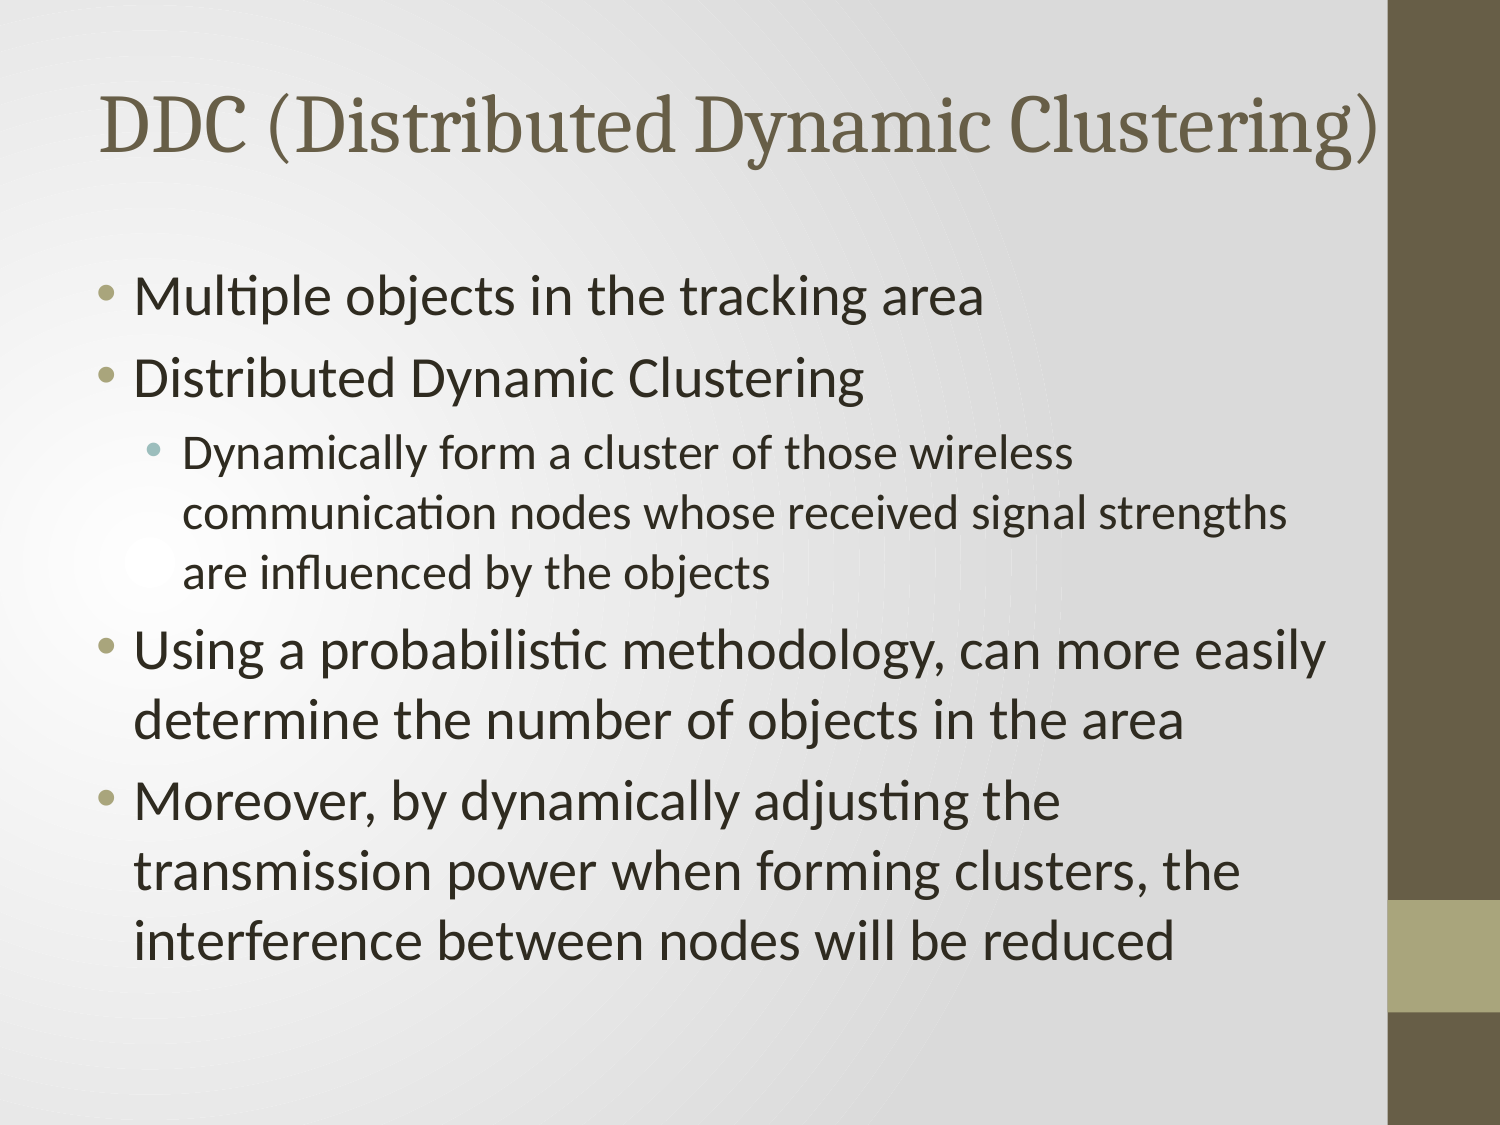

# DDC (Distributed Dynamic Clustering)
Multiple objects in the tracking area
Distributed Dynamic Clustering
Dynamically form a cluster of those wireless communication nodes whose received signal strengths are influenced by the objects
Using a probabilistic methodology, can more easily determine the number of objects in the area
Moreover, by dynamically adjusting the transmission power when forming clusters, the interference between nodes will be reduced